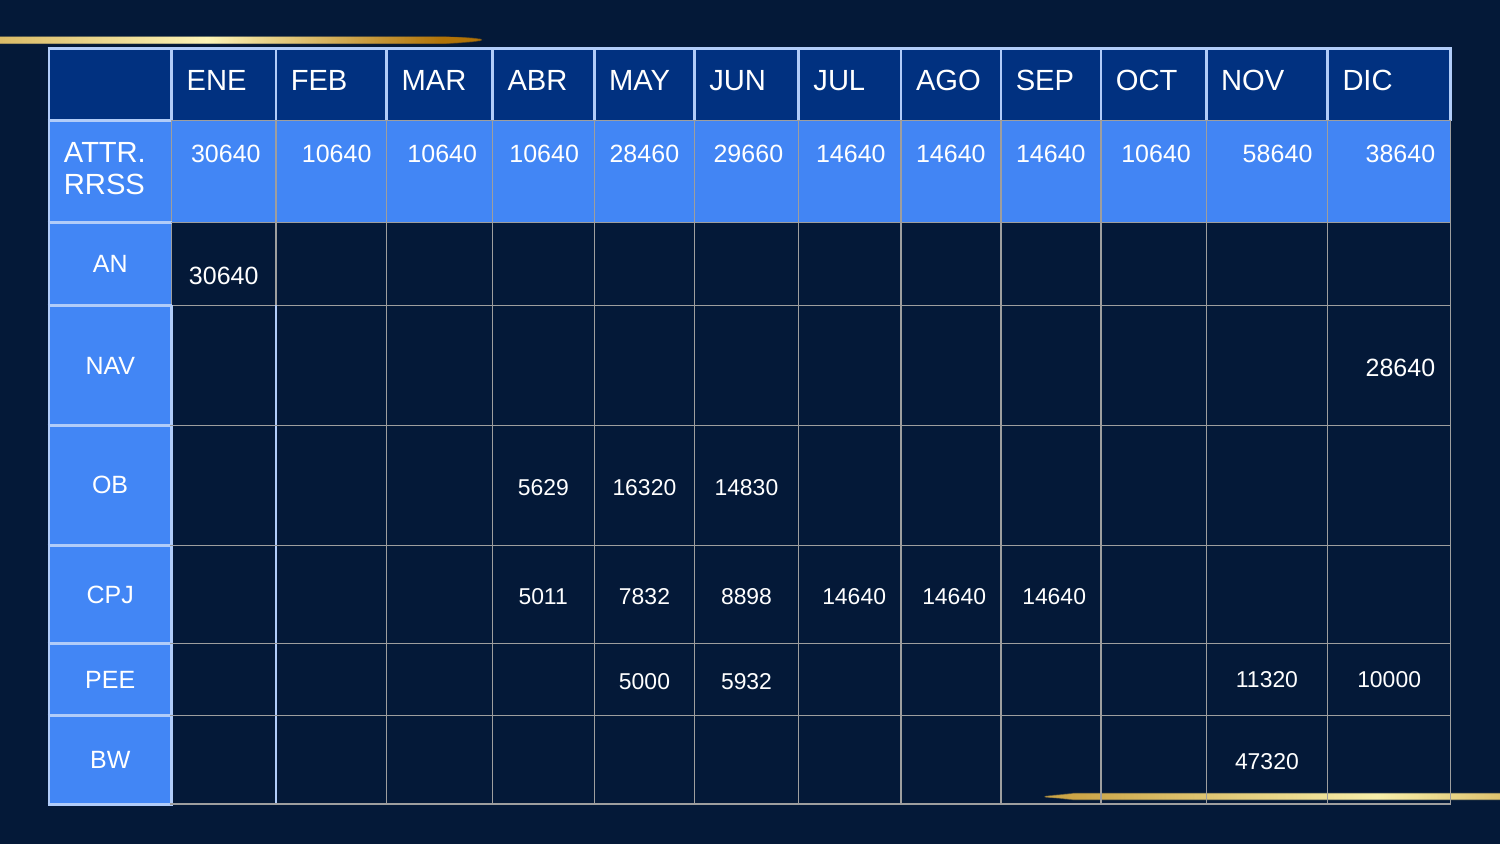

|  | ENE | FEB | MAR | ABR | MAY | JUN | JUL | AGO | SEP | OCT | NOV | DIC |
| --- | --- | --- | --- | --- | --- | --- | --- | --- | --- | --- | --- | --- |
| ATTR. RRSS | 30640 | 10640 | 10640 | 10640 | 28460 | 29660 | 14640 | 14640 | 14640 | 10640 | 58640 | 38640 |
| AN | 30640 |  |  |  |  |  |  |  |  |  |  |  |
| NAV |  |  |  |  |  |  |  |  |  |  |  | 28640 |
| OB |  |  |  | 5629 | 16320 | 14830 |  |  |  |  |  |  |
| CPJ |  |  |  | 5011 | 7832 | 8898 | 14640 | 14640 | 14640 |  |  |  |
| PEE |  |  |  |  | 5000 | 5932 |  |  |  |  | 11320 | 10000 |
| BW |  |  |  |  |  |  |  |  |  |  | 47320 |  |